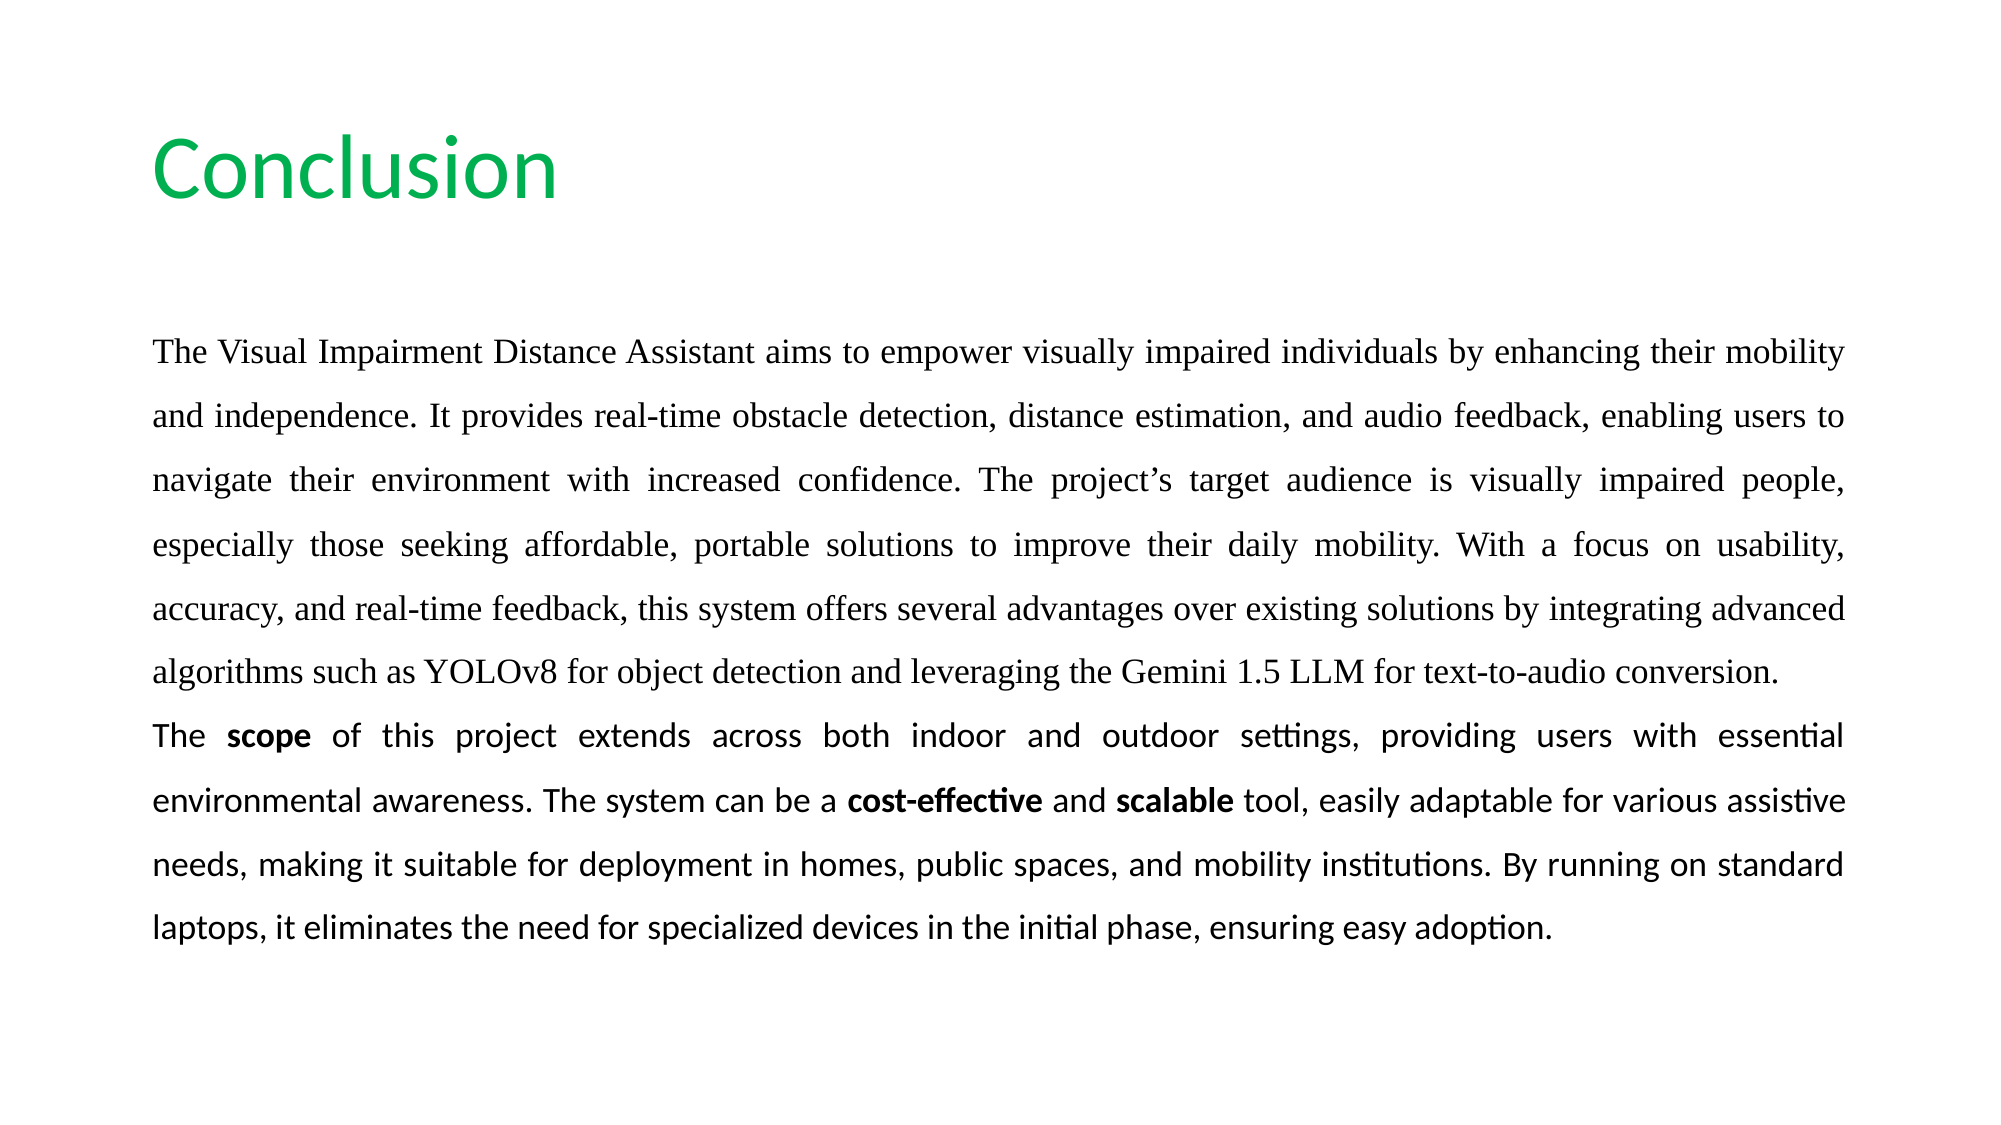

# Conclusion
The Visual Impairment Distance Assistant aims to empower visually impaired individuals by enhancing their mobility and independence. It provides real-time obstacle detection, distance estimation, and audio feedback, enabling users to navigate their environment with increased confidence. The project’s target audience is visually impaired people, especially those seeking affordable, portable solutions to improve their daily mobility. With a focus on usability, accuracy, and real-time feedback, this system offers several advantages over existing solutions by integrating advanced algorithms such as YOLOv8 for object detection and leveraging the Gemini 1.5 LLM for text-to-audio conversion.
The scope of this project extends across both indoor and outdoor settings, providing users with essential environmental awareness. The system can be a cost-effective and scalable tool, easily adaptable for various assistive needs, making it suitable for deployment in homes, public spaces, and mobility institutions. By running on standard laptops, it eliminates the need for specialized devices in the initial phase, ensuring easy adoption.